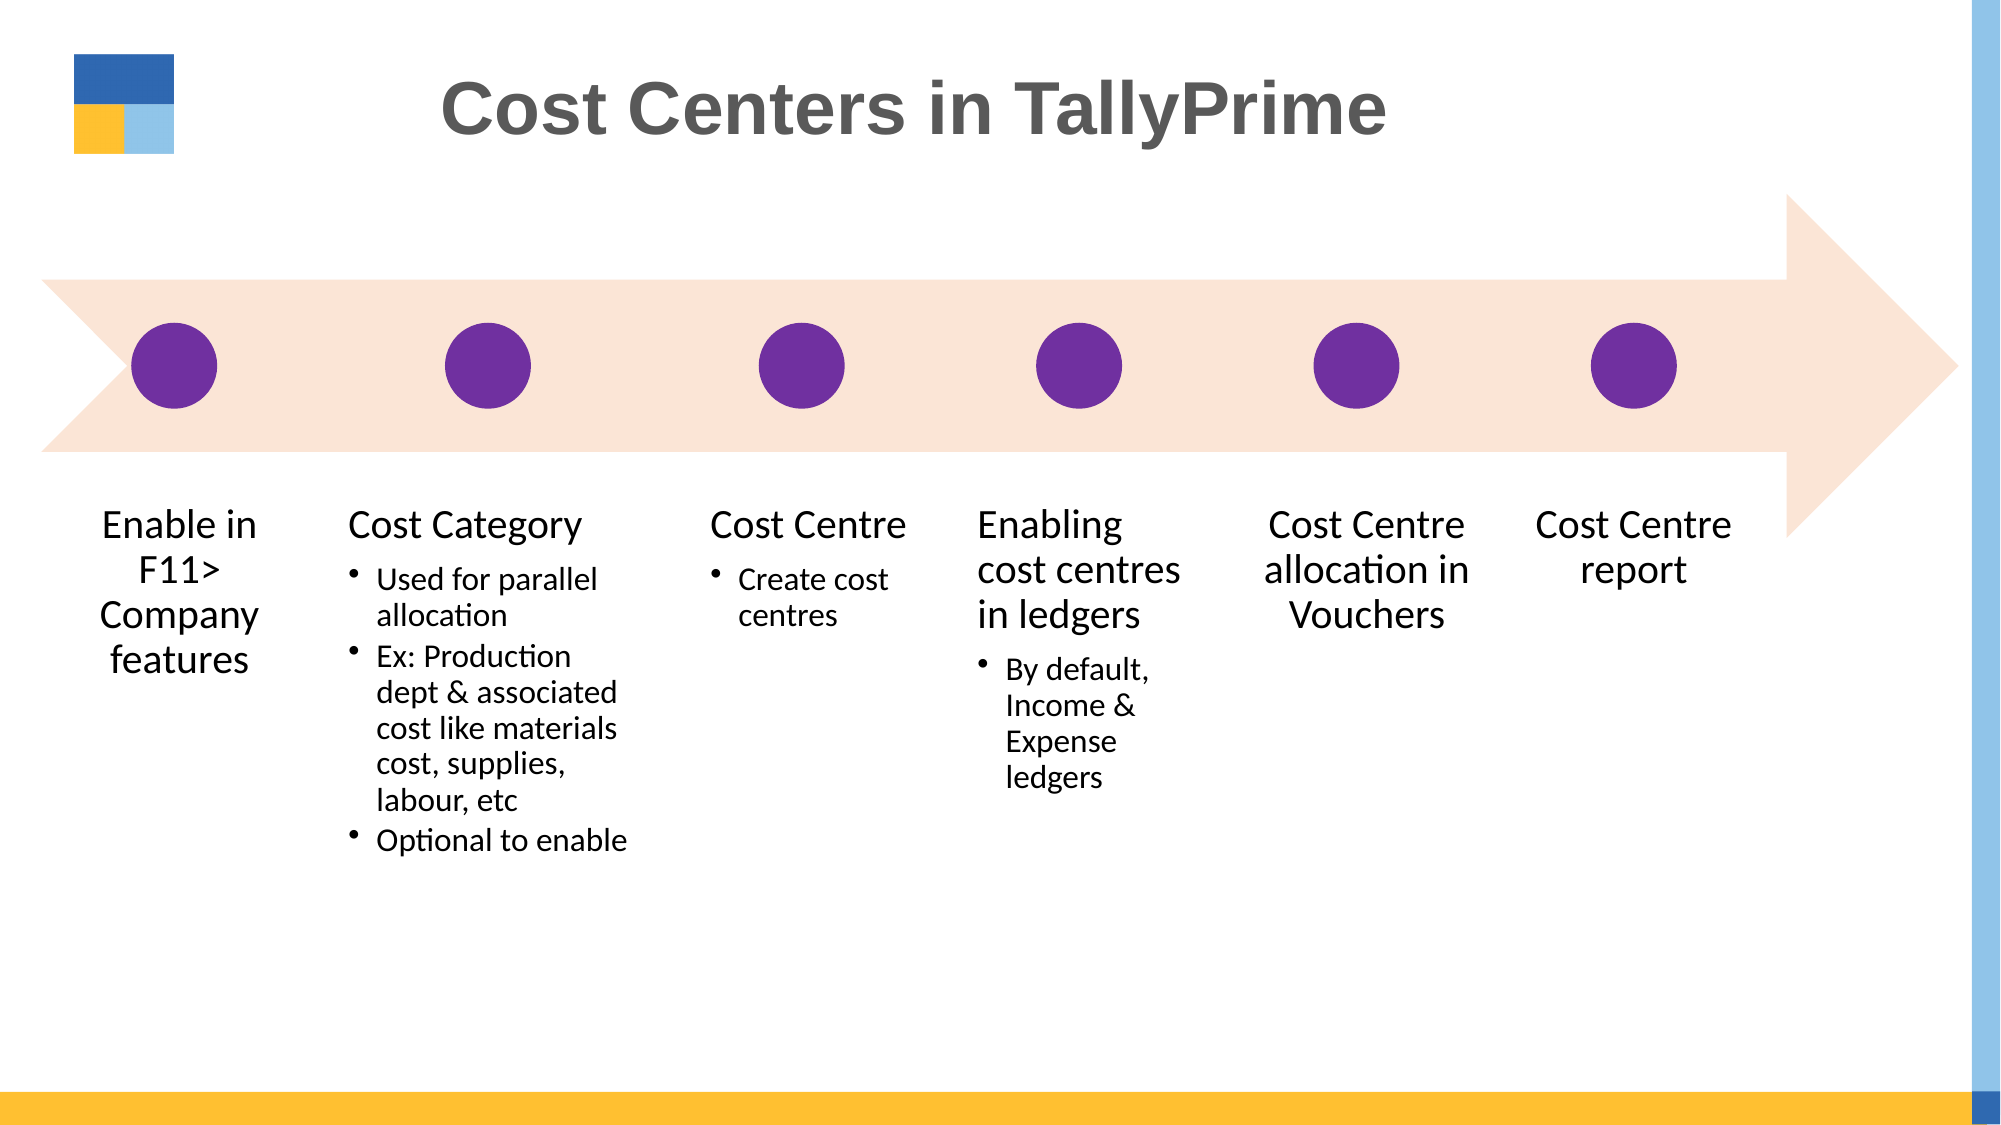

# Cost Centers in TallyPrime
Enable in F11> Company features
Cost Category
Used for parallel allocation
Ex: Production dept & associated cost like materials cost, supplies, labour, etc
Optional to enable
Cost Centre
Create cost centres
Enabling cost centres in ledgers
By default, Income & Expense ledgers
Cost Centre allocation in Vouchers
Cost Centre report